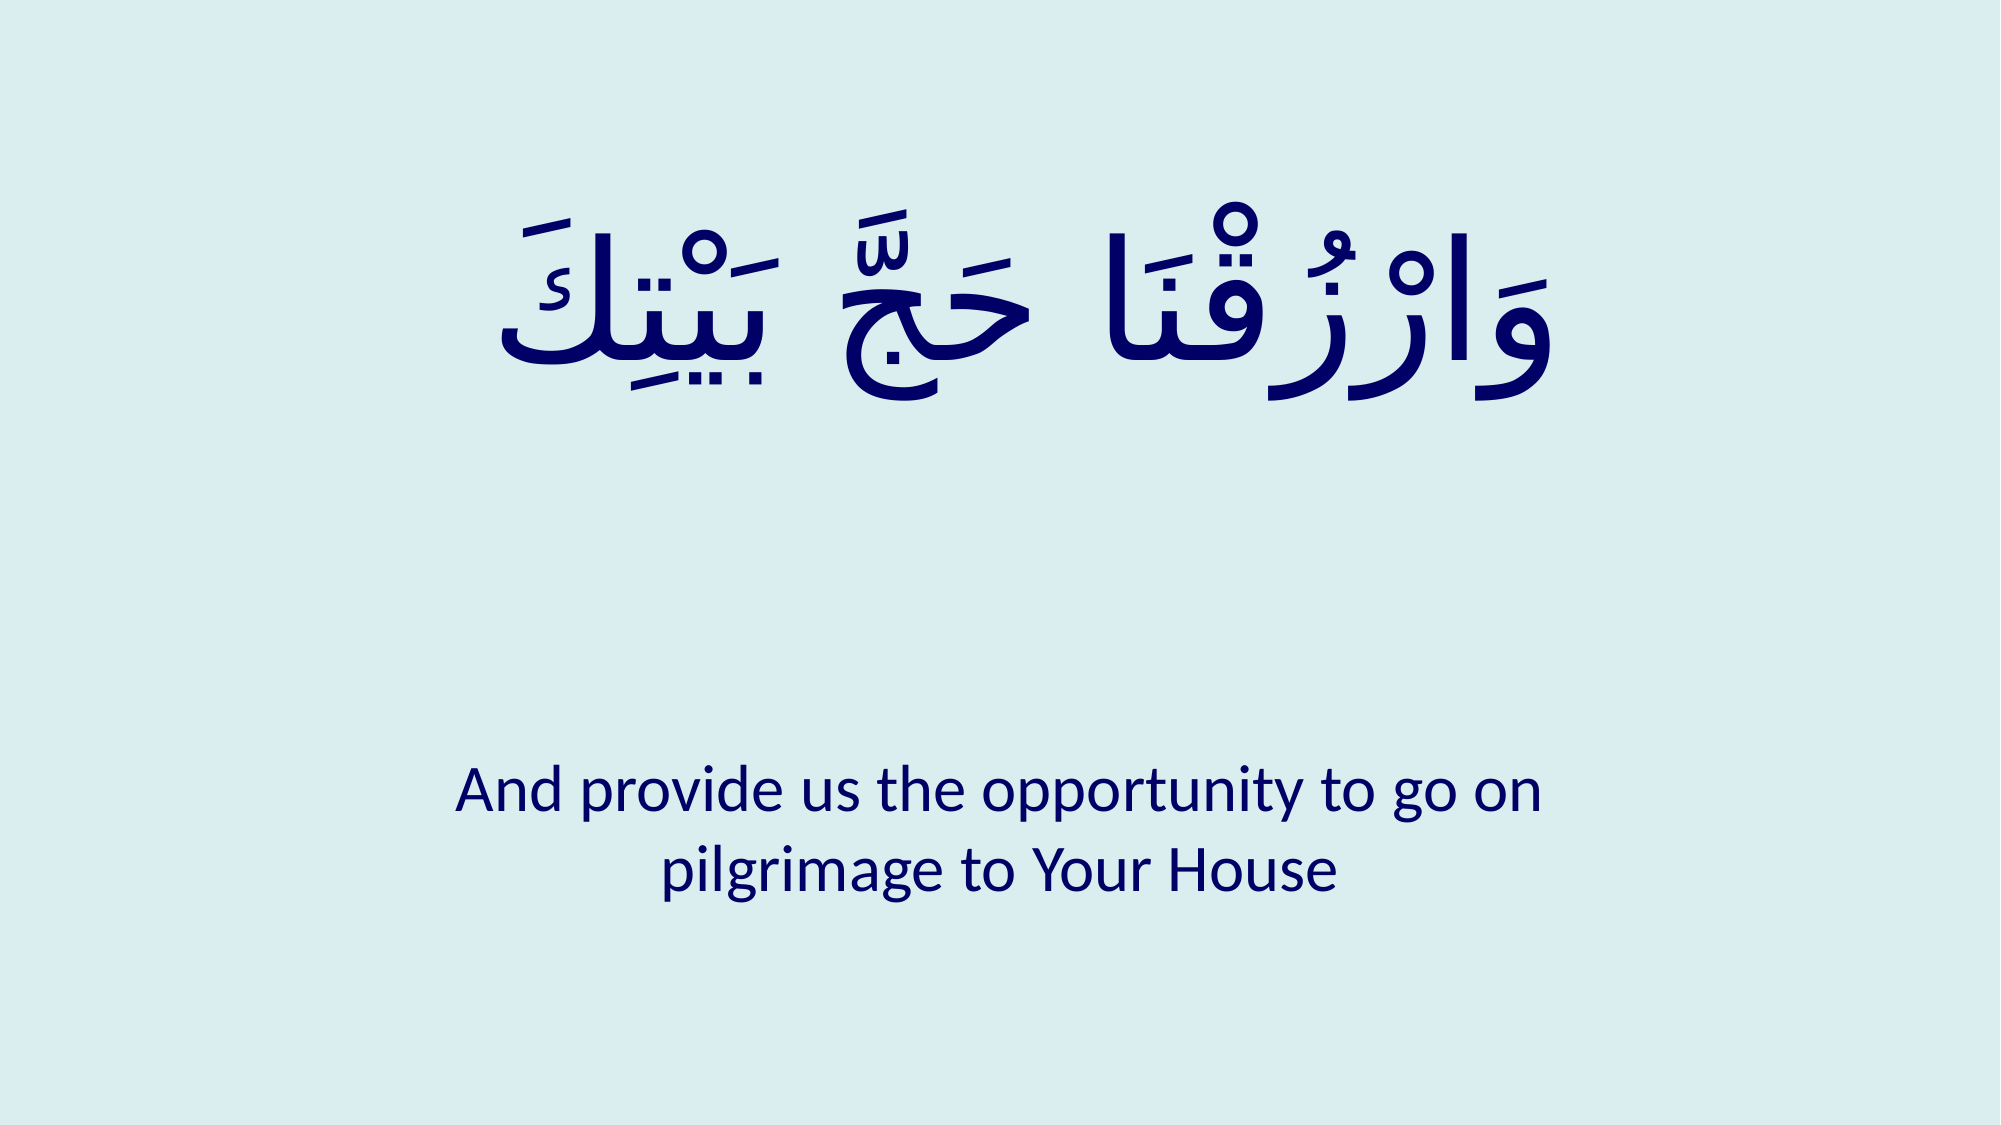

# وَارْزُقْنَا حَجَّ بَيْتِكَ
And provide us the opportunity to go on pilgrimage to Your House